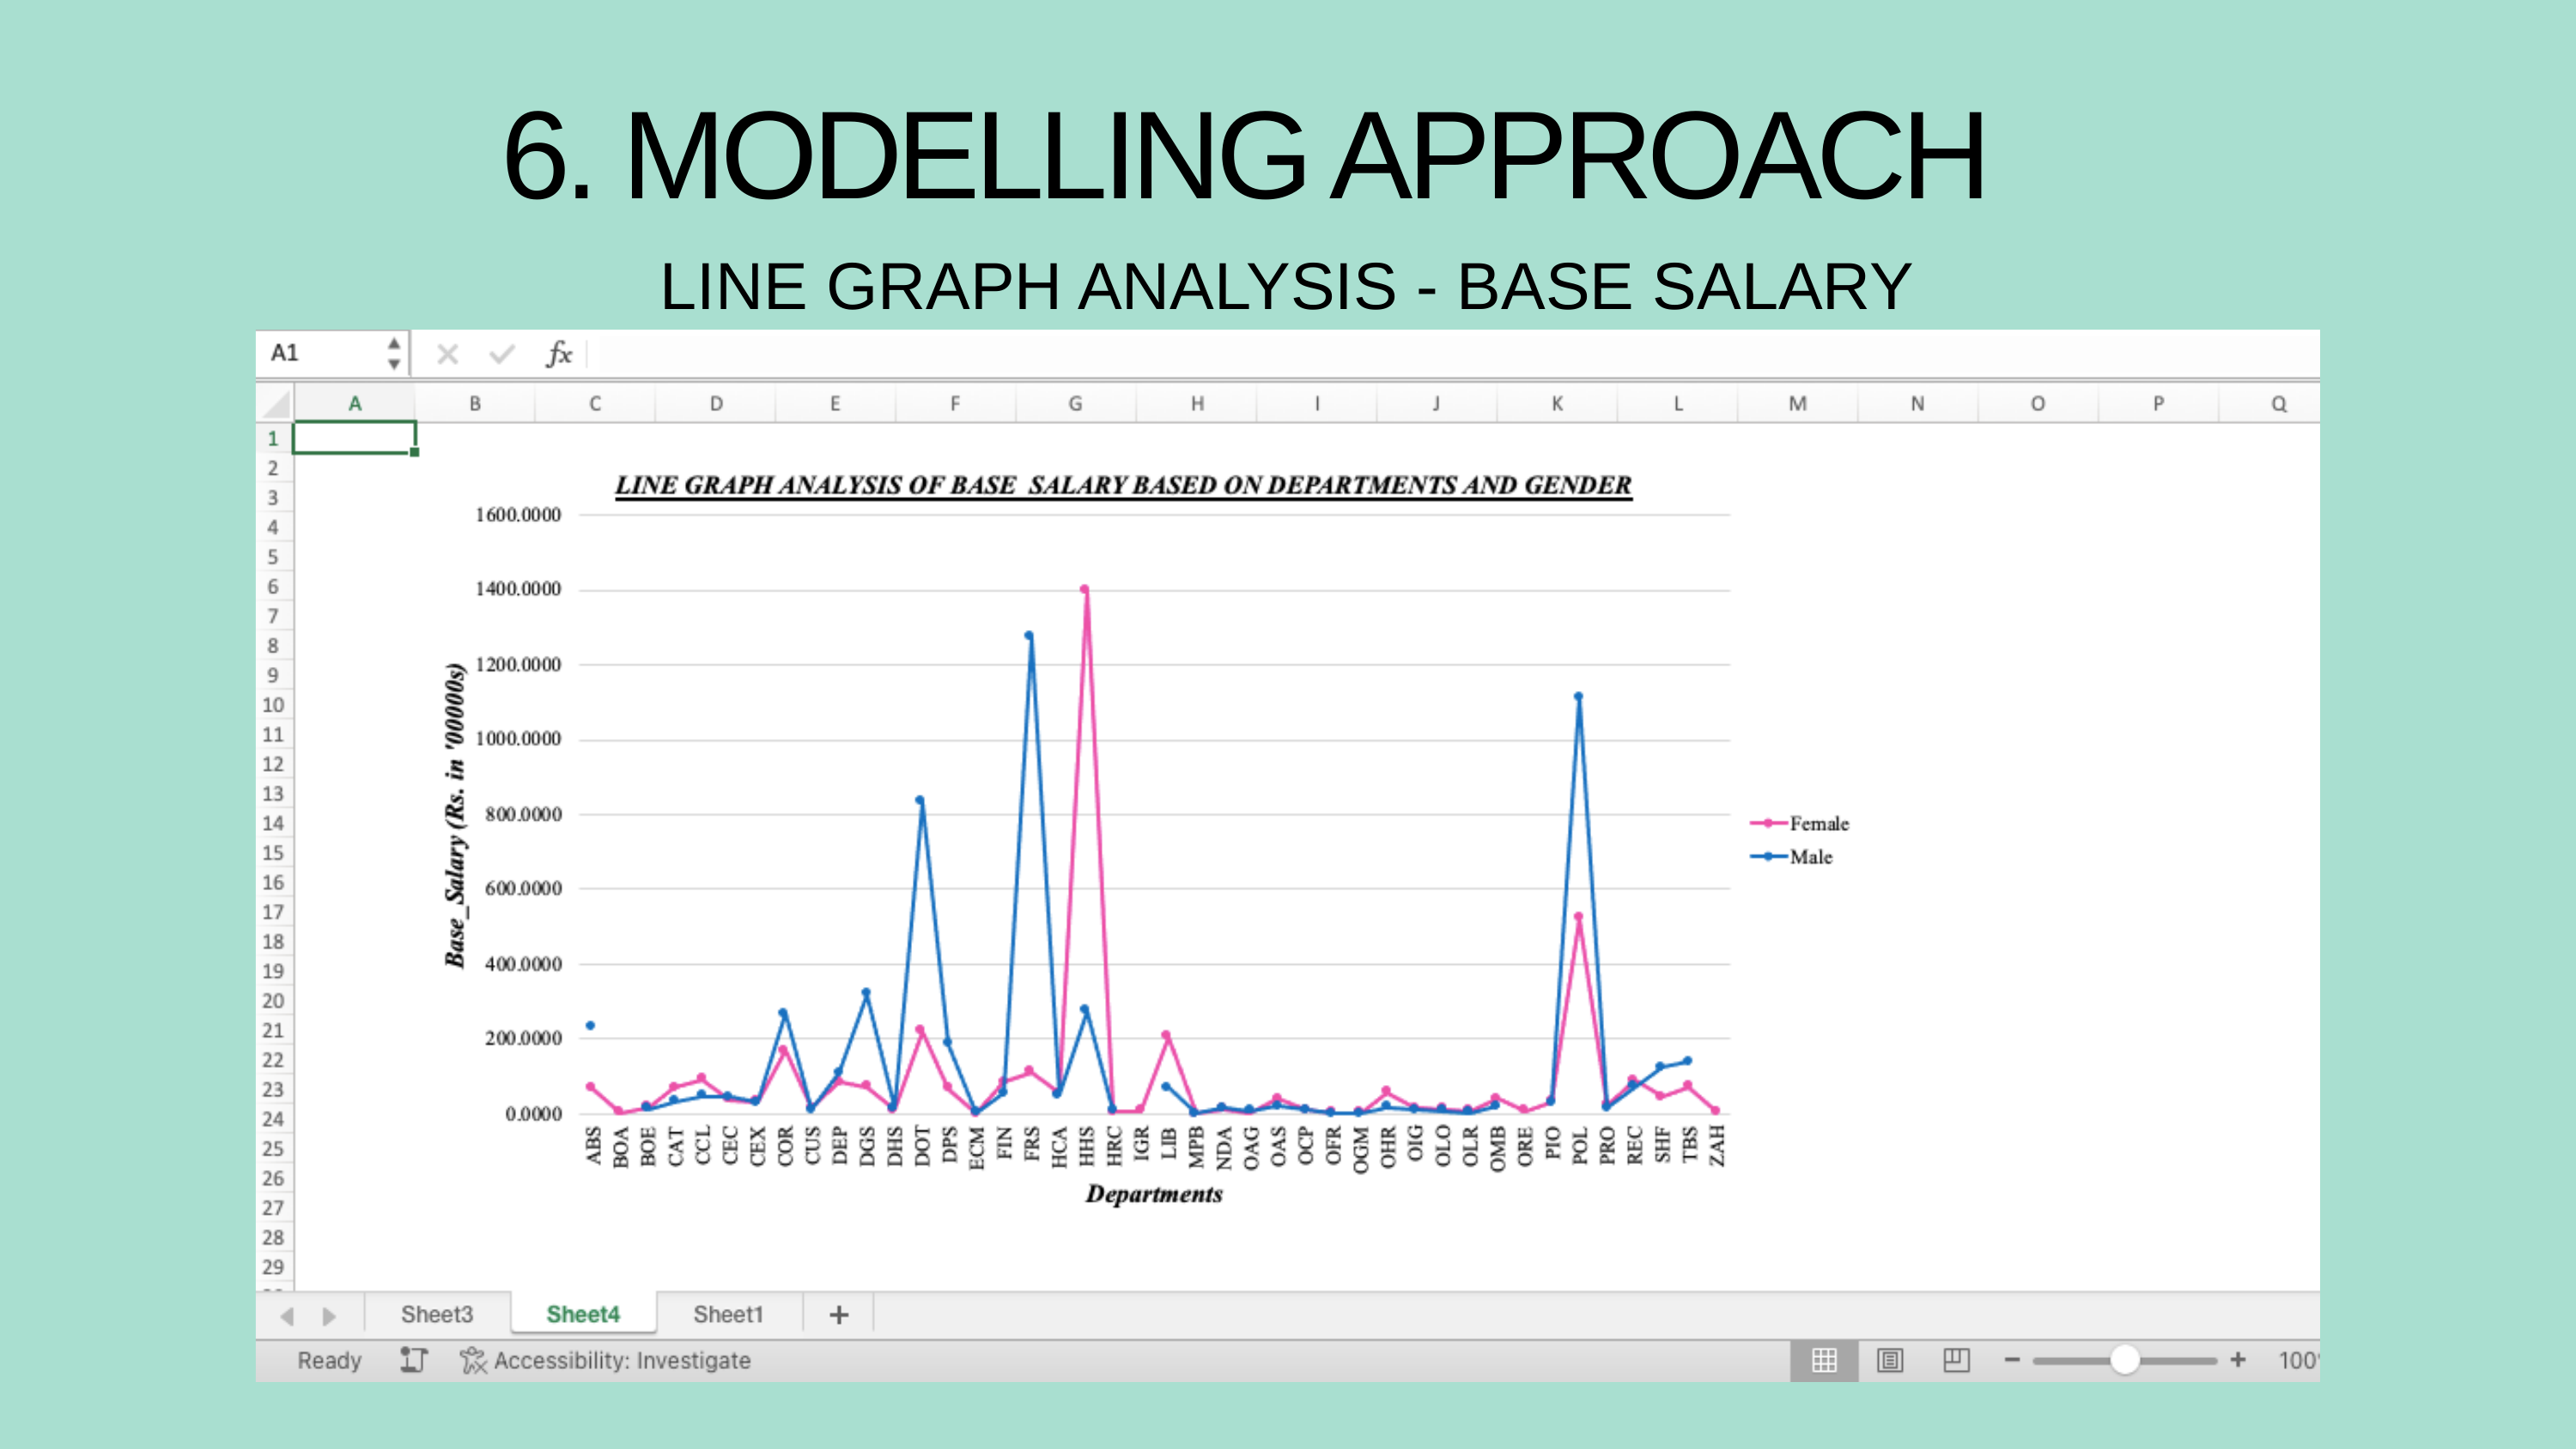

6. MODELLING APPROACH
LINE GRAPH ANALYSIS - BASE SALARY